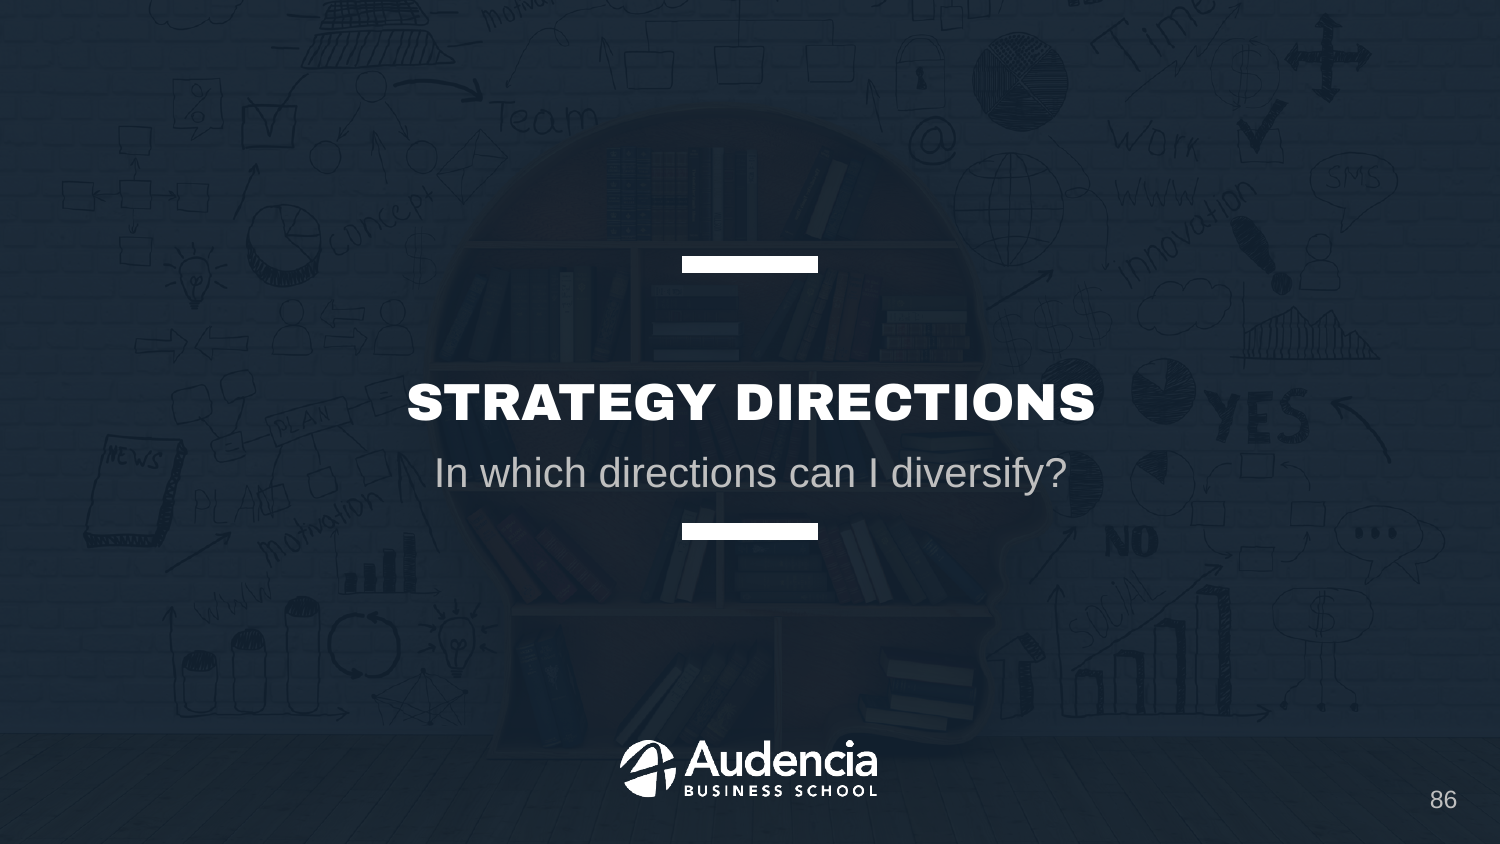

# Strategy directions
In which directions can I diversify?
86